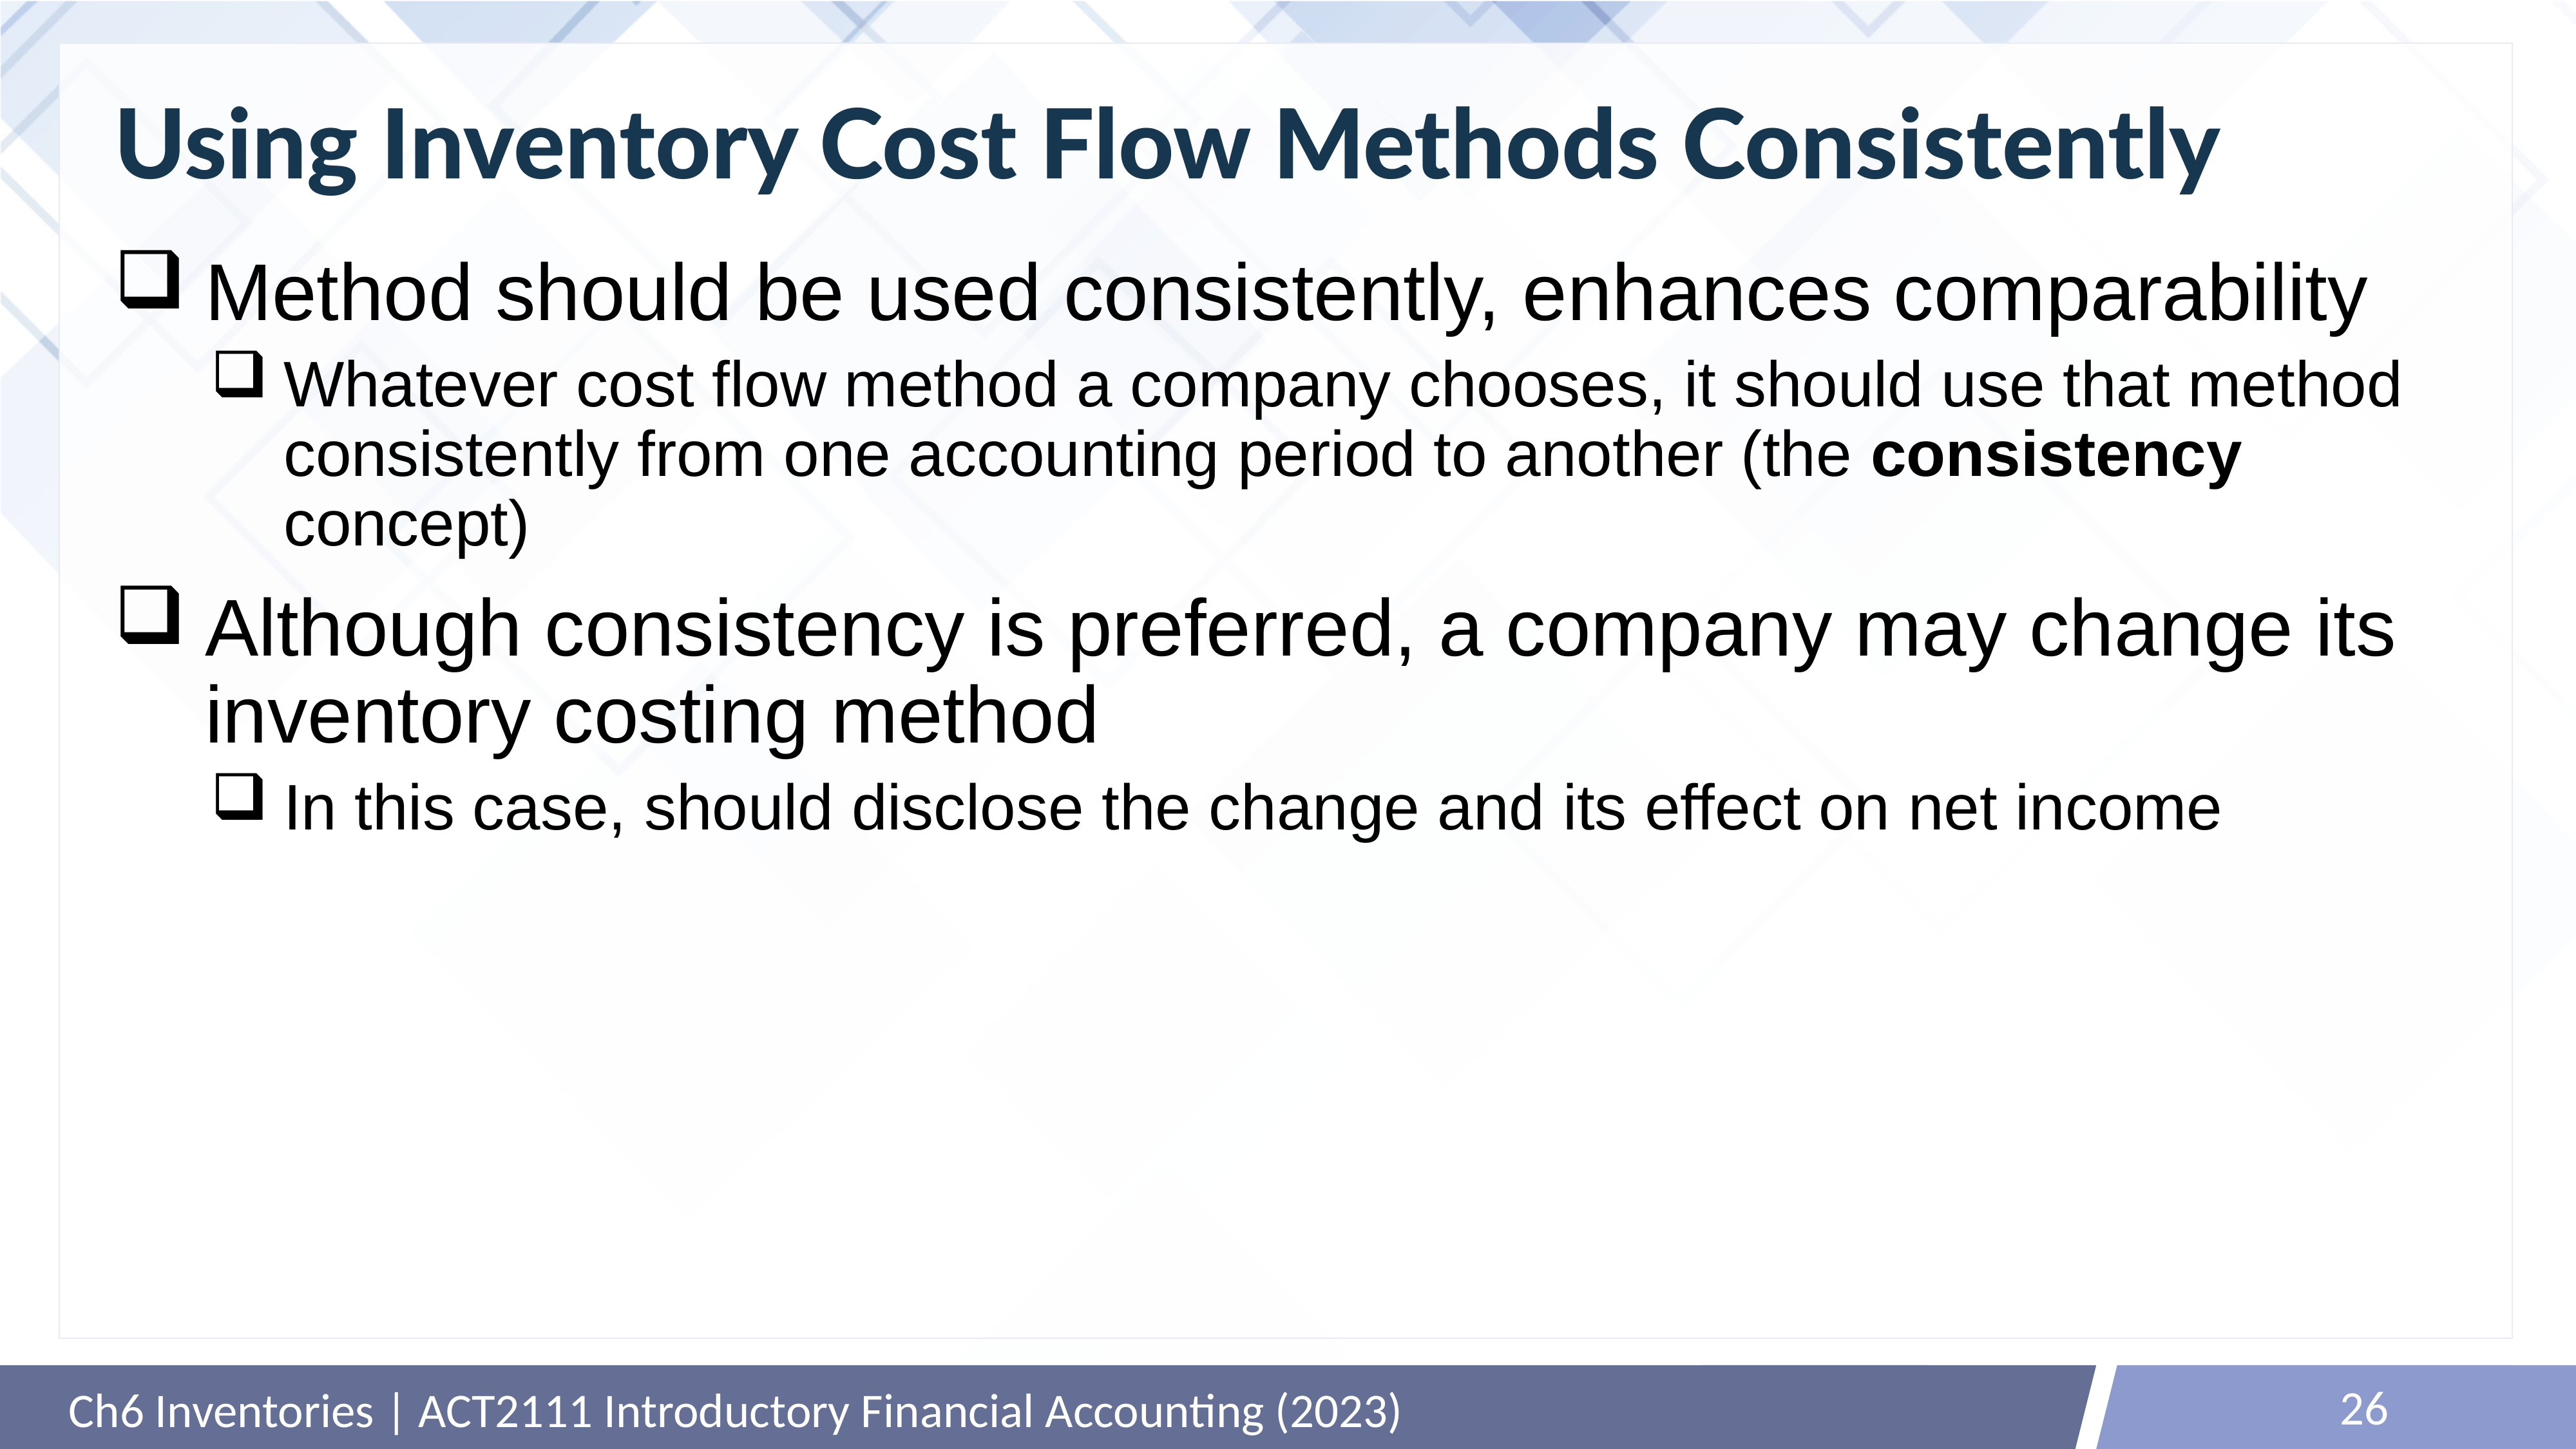

# Using Inventory Cost Flow Methods Consistently
Method should be used consistently, enhances comparability
Whatever cost flow method a company chooses, it should use that method consistently from one accounting period to another (the consistency concept)
Although consistency is preferred, a company may change its inventory costing method
In this case, should disclose the change and its effect on net income

26
Ch6 Inventories | ACT2111 Introductory Financial Accounting (2023)